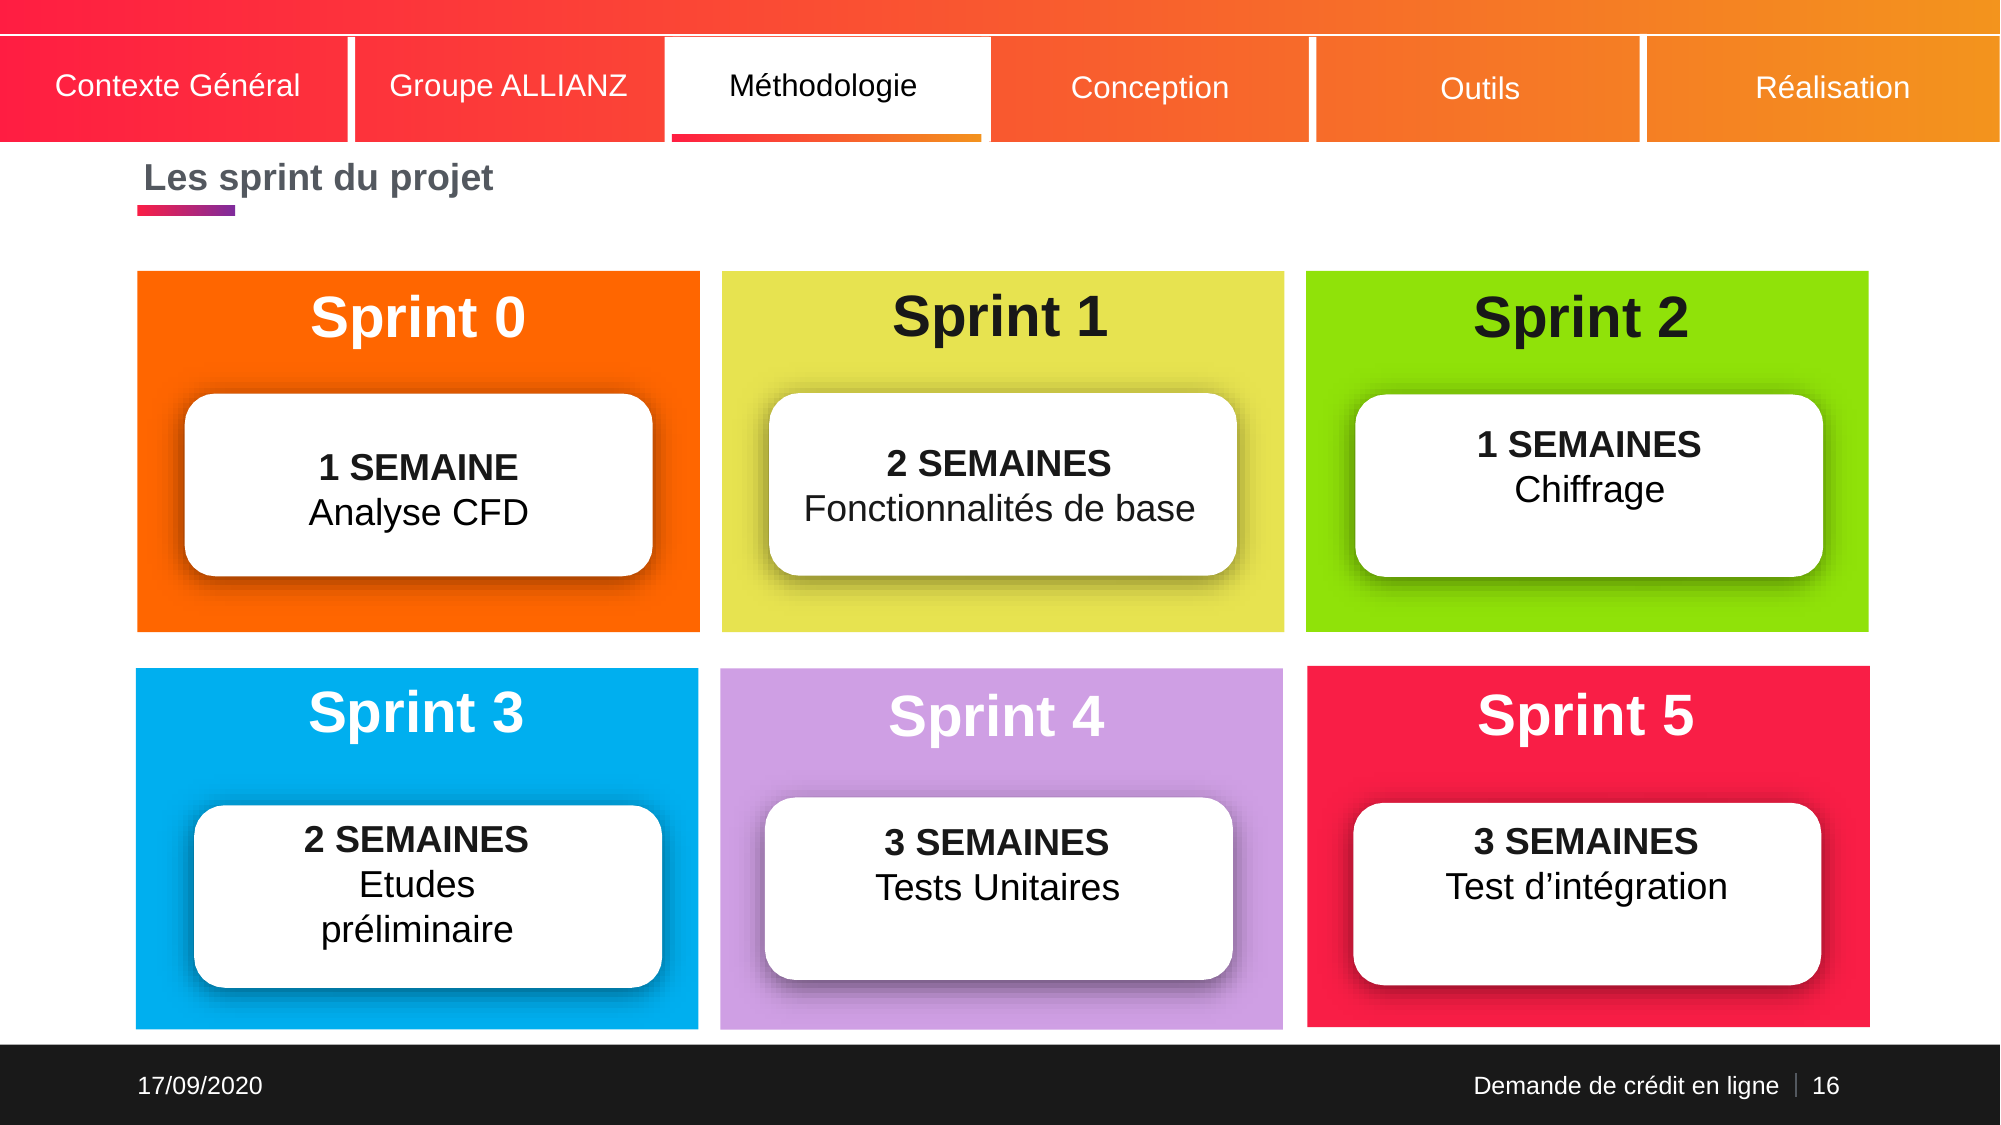

Conception
Contexte Général
Groupe ALLIANZ
Réalisation

Outils

Méthodologie

Les sprint du projet
Sprint 1

2 SEMAINES
Fonctionnalités de base

Sprint 0

1 SEMAINE
Analyse CFD

Sprint 2

1 SEMAINES
Chiffrage

Sprint 3

2 SEMAINES
Etudes préliminaire
Sprint 5

3 SEMAINES
Test d’intégration
Sprint 4

3 SEMAINES
Tests Unitaires

17/09/2020
Demande de crédit en ligne
16